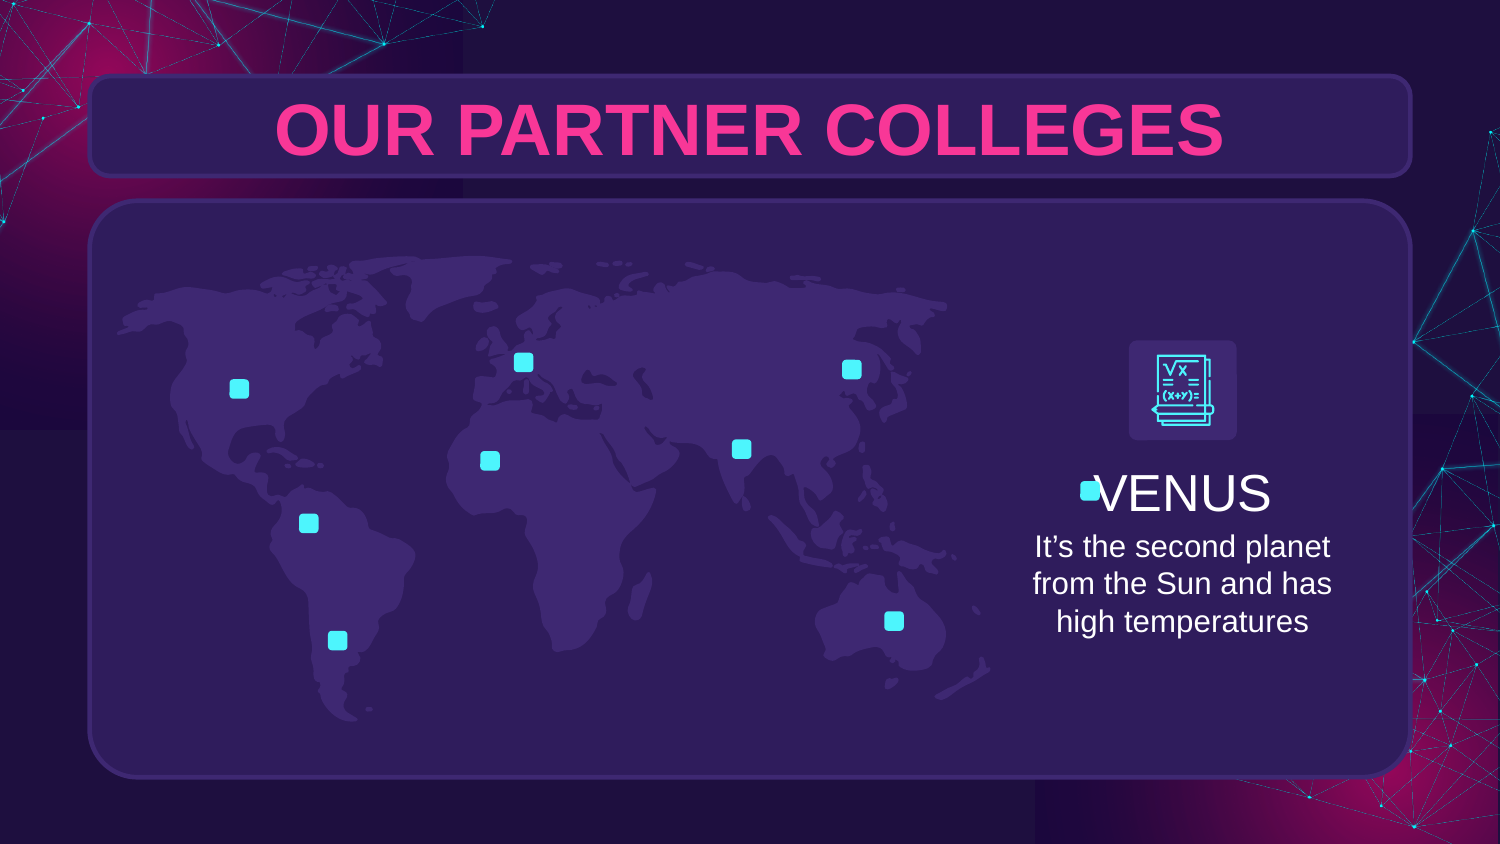

# OUR PARTNER COLLEGES

VENUS

It’s the second planet from the Sun and has high temperatures